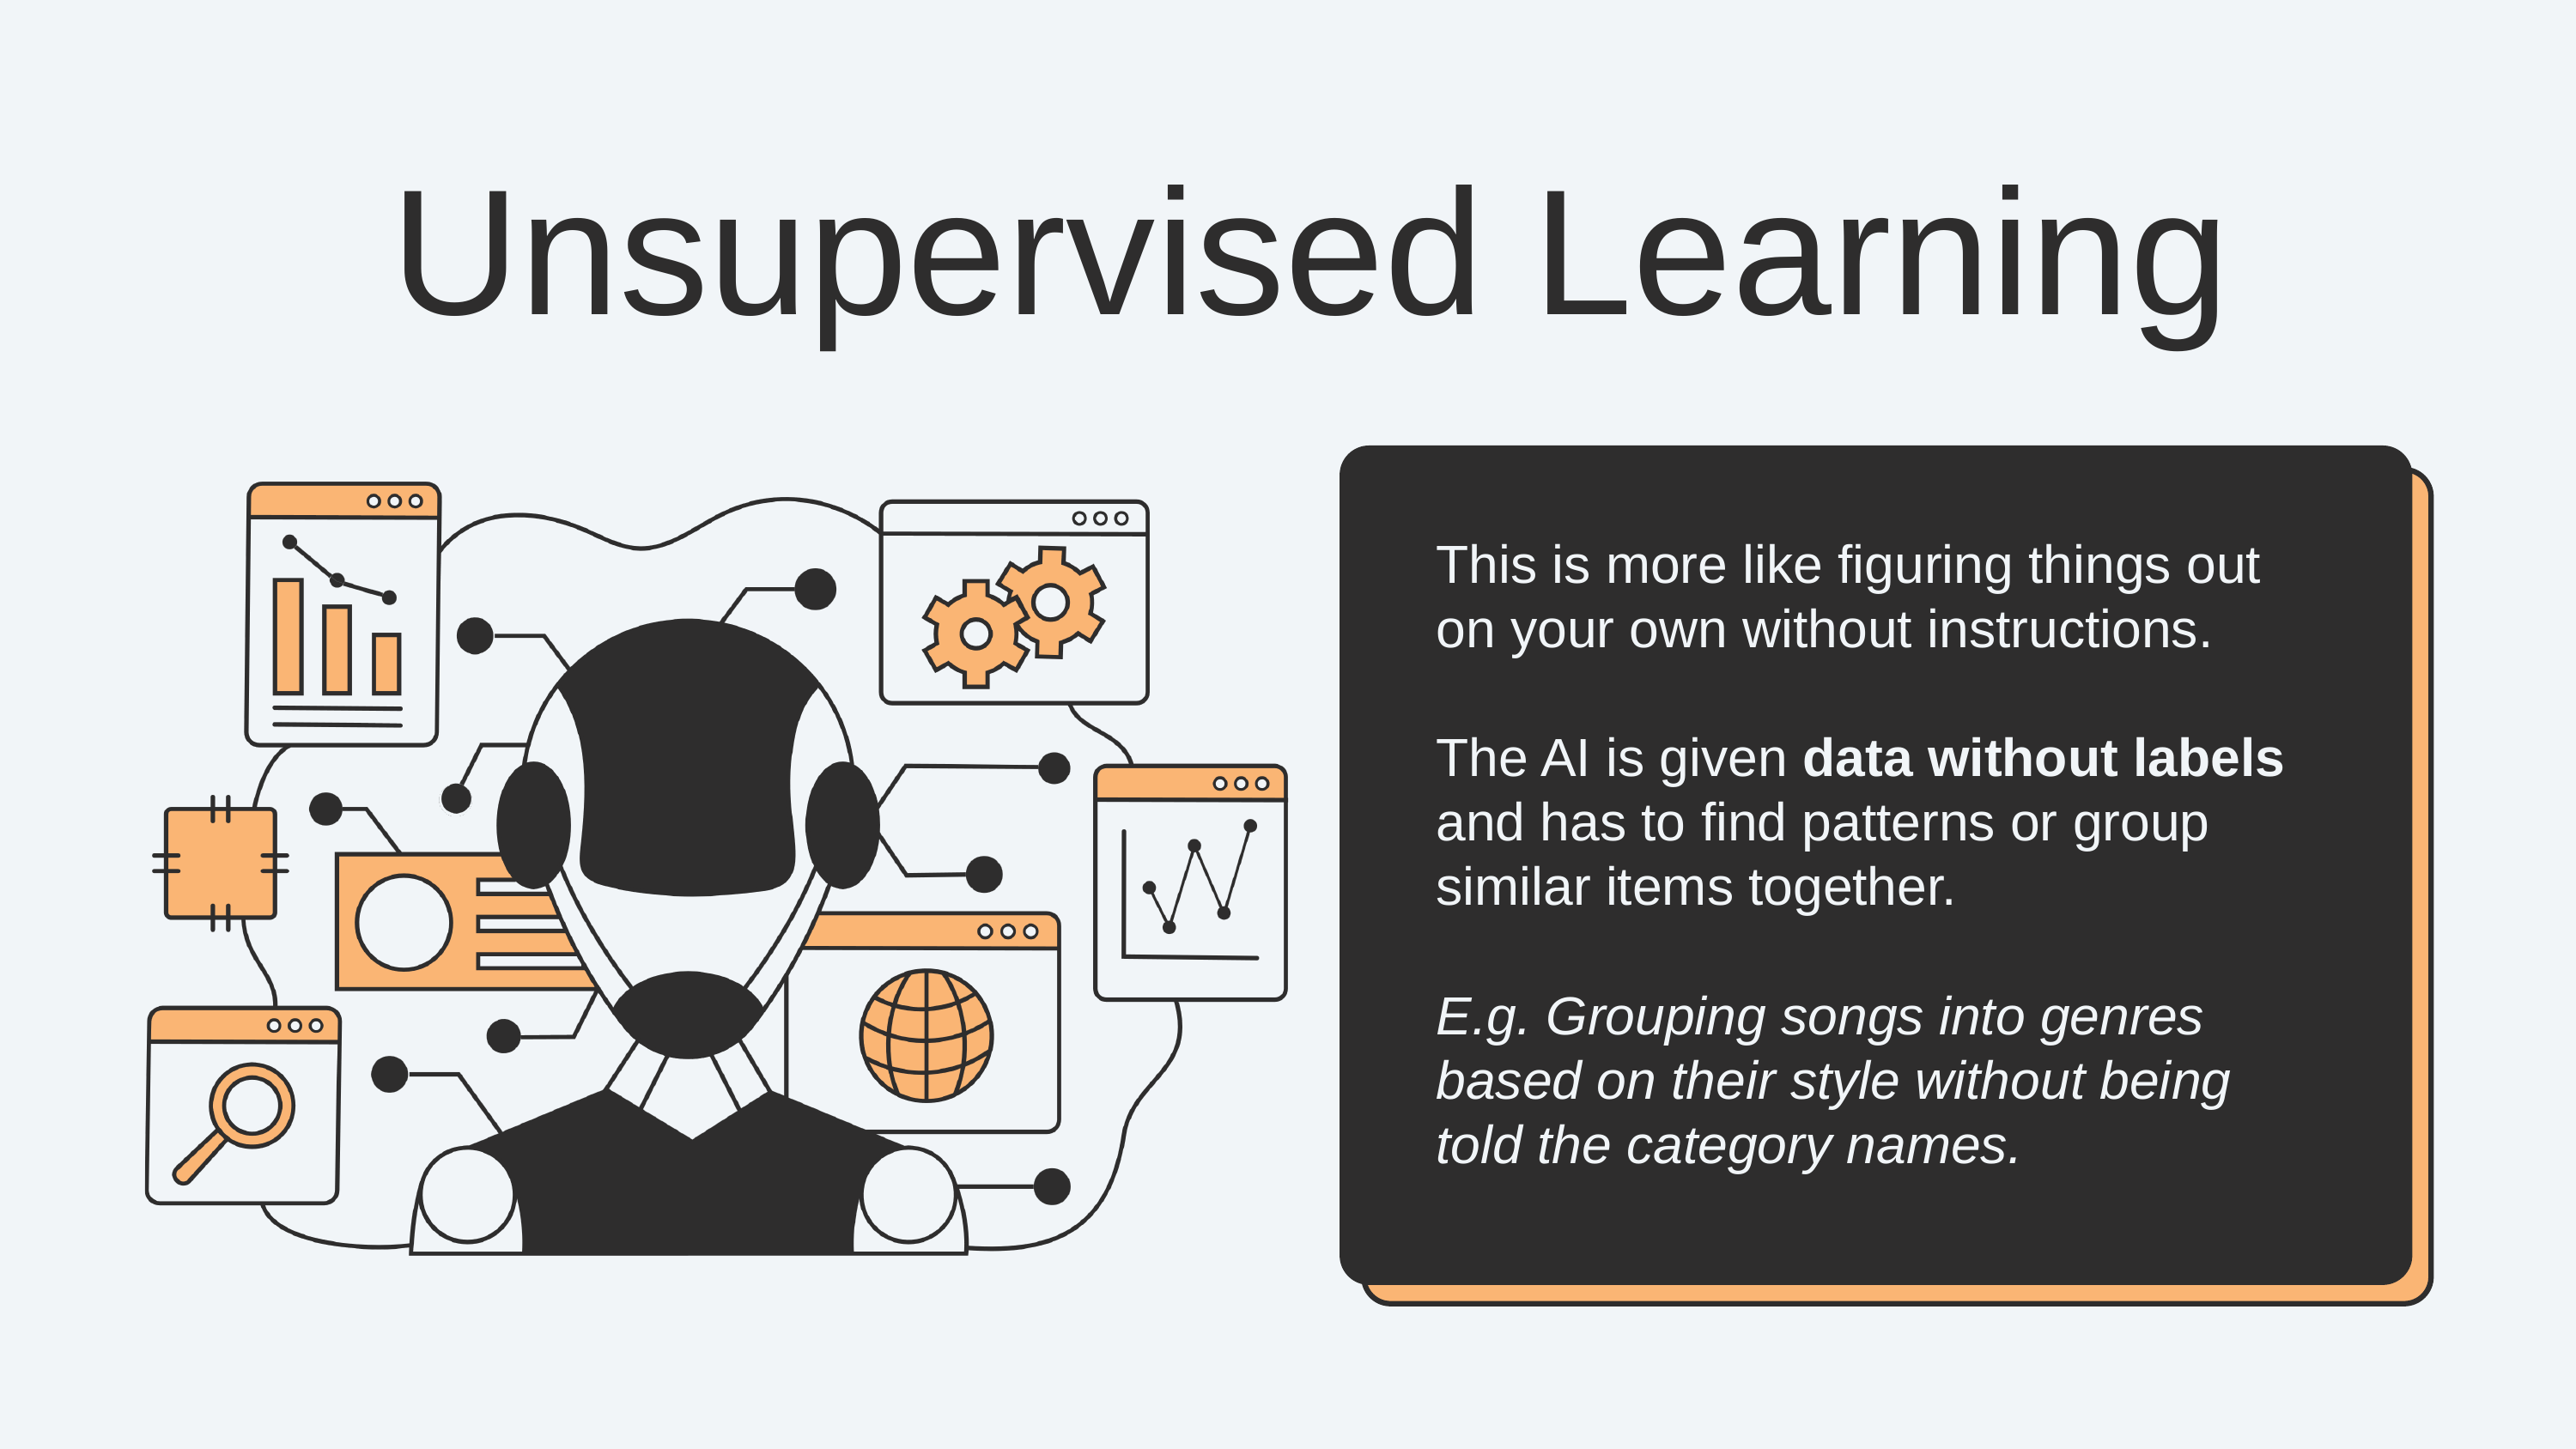

Unsupervised Learning

This is more like figuring things out on your own without instructions.

The AI is given data without labels and has to find patterns or group similar items together.
E.g. Grouping songs into genres based on their style without being told the category names.